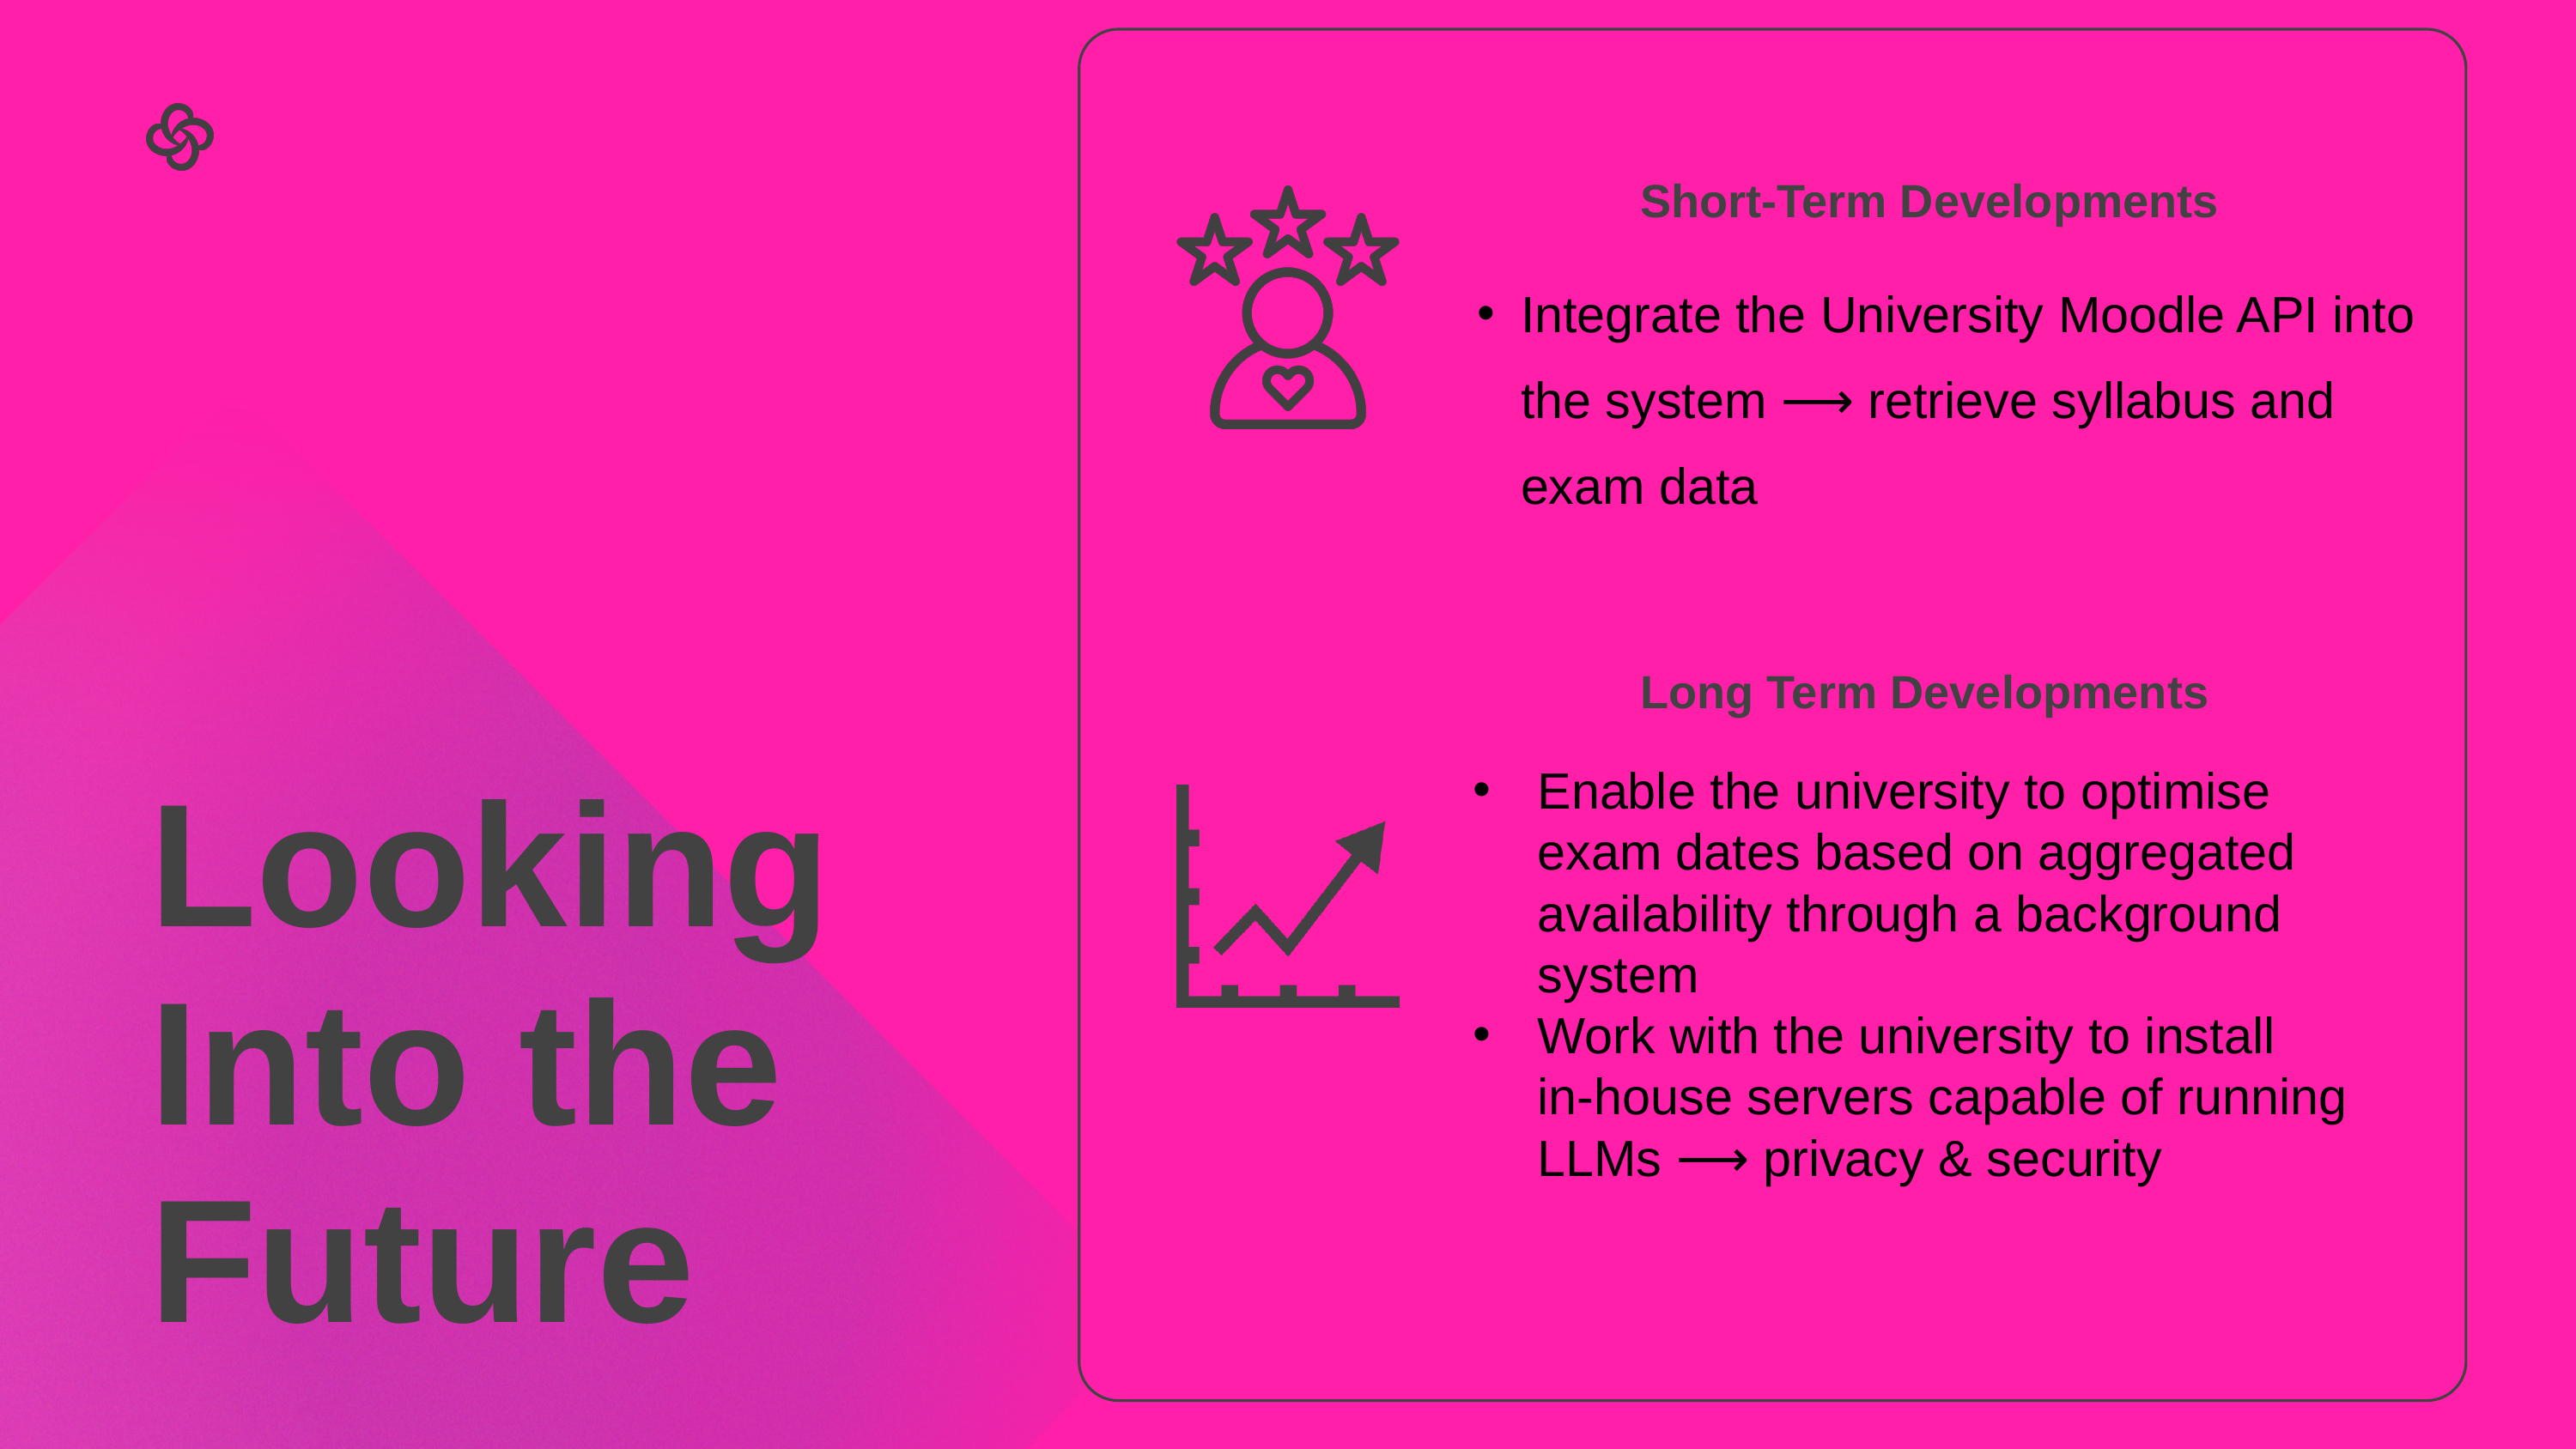

Short-Term Developments

Integrate the University Moodle API into the system ⟶ retrieve syllabus and exam data

Long Term Developments

Enable the university to optimise exam dates based on aggregated availability through a background system
Work with the university to install         in-house servers capable of running LLMs ⟶ privacy & security

Looking Into the Future